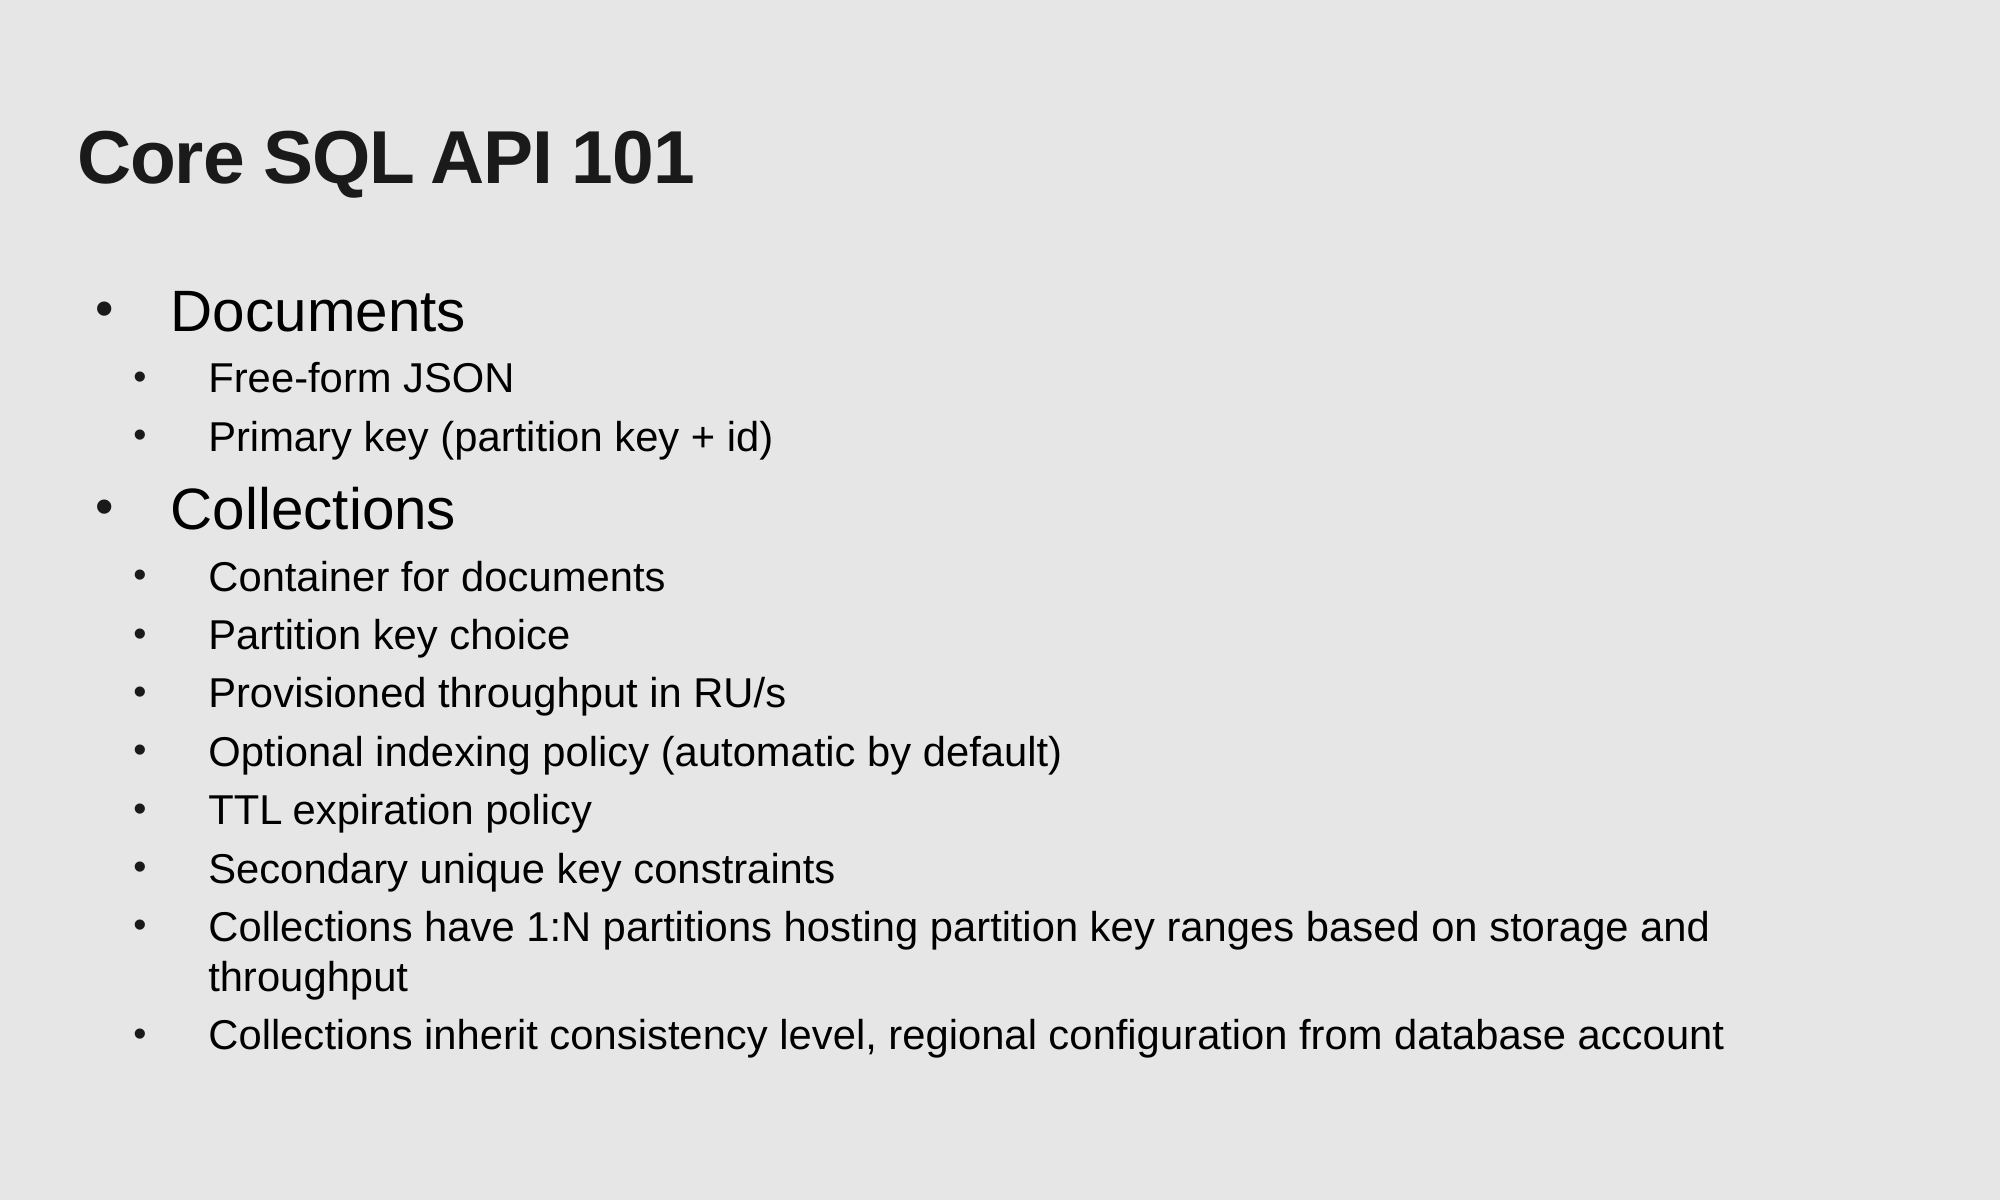

Core SQL API 101
Documents
Free-form JSON
Primary key (partition key + id)
Collections
Container for documents
Partition key choice
Provisioned throughput in RU/s
Optional indexing policy (automatic by default)
TTL expiration policy
Secondary unique key constraints
Collections have 1:N partitions hosting partition key ranges based on storage and throughput
Collections inherit consistency level, regional configuration from database account